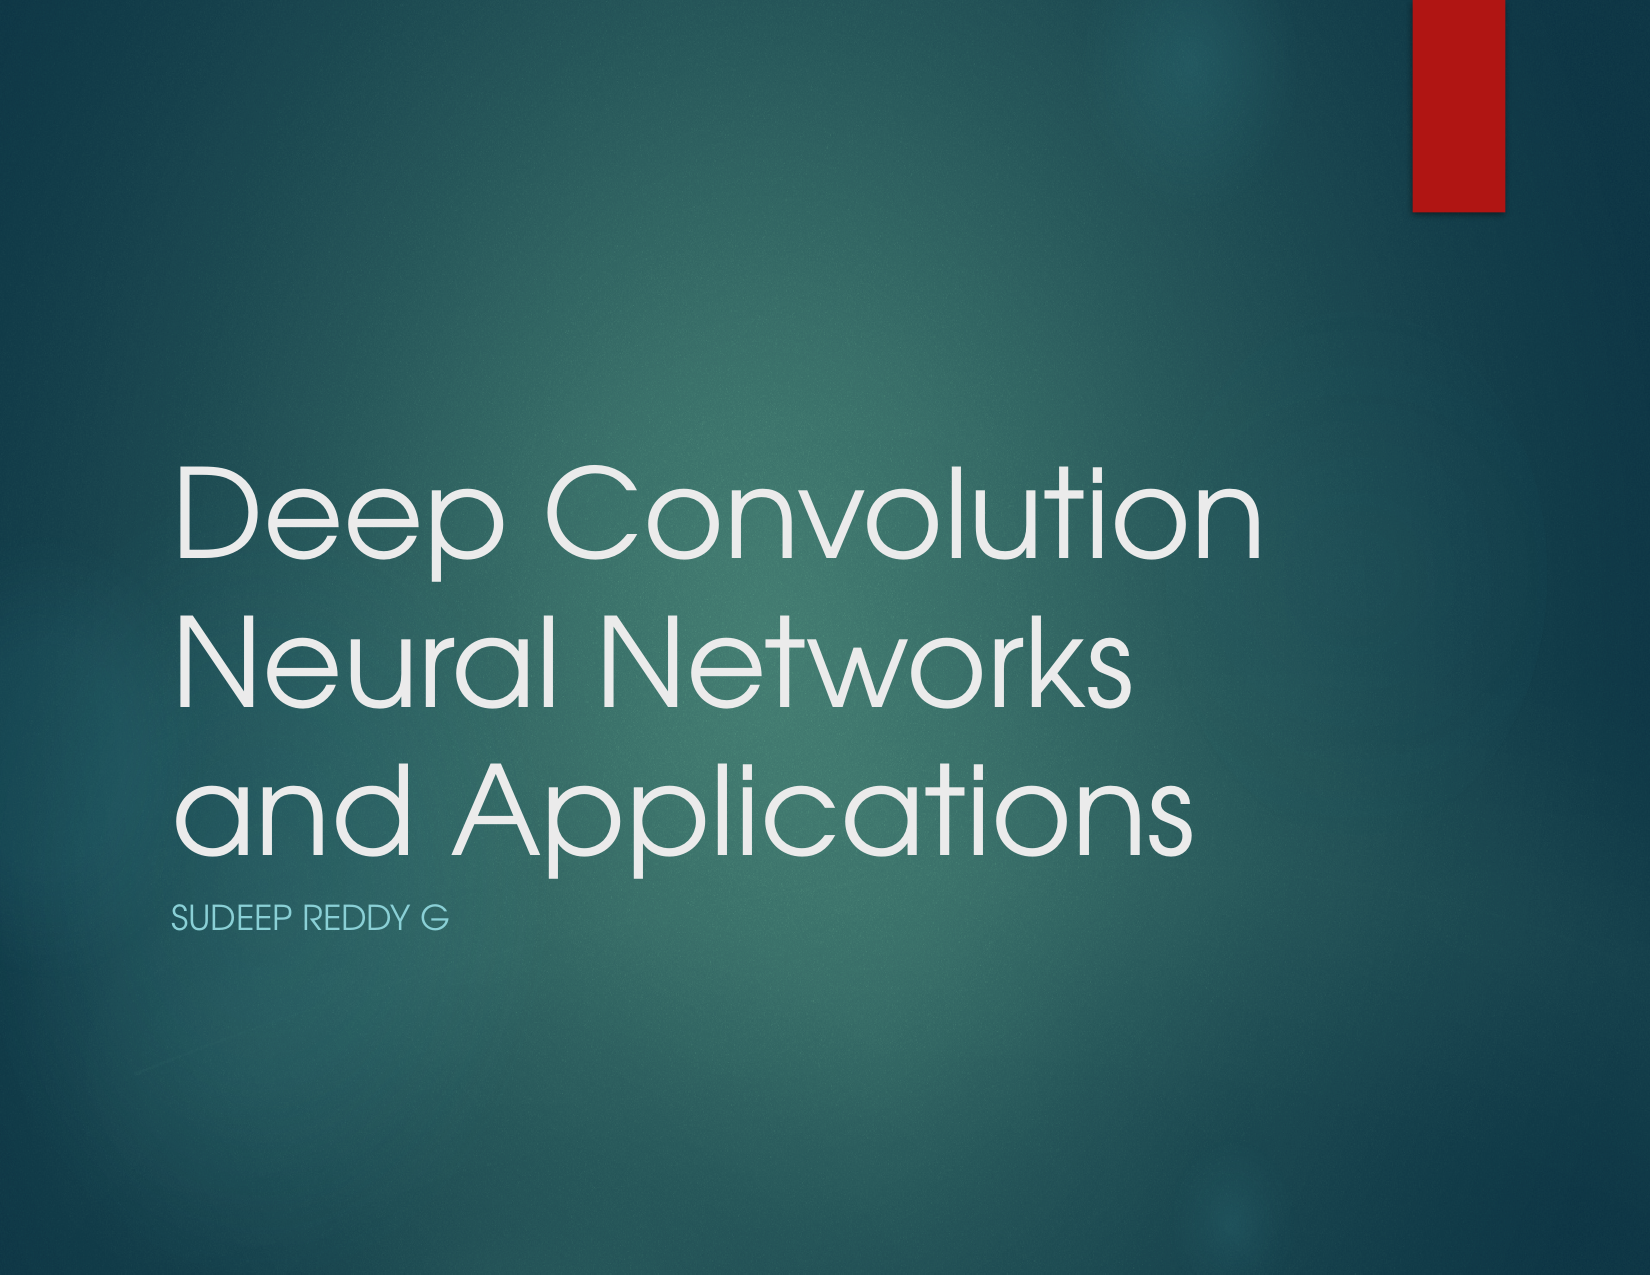

# Deep Convolution Neural Networks and Applications
Sudeep Reddy G